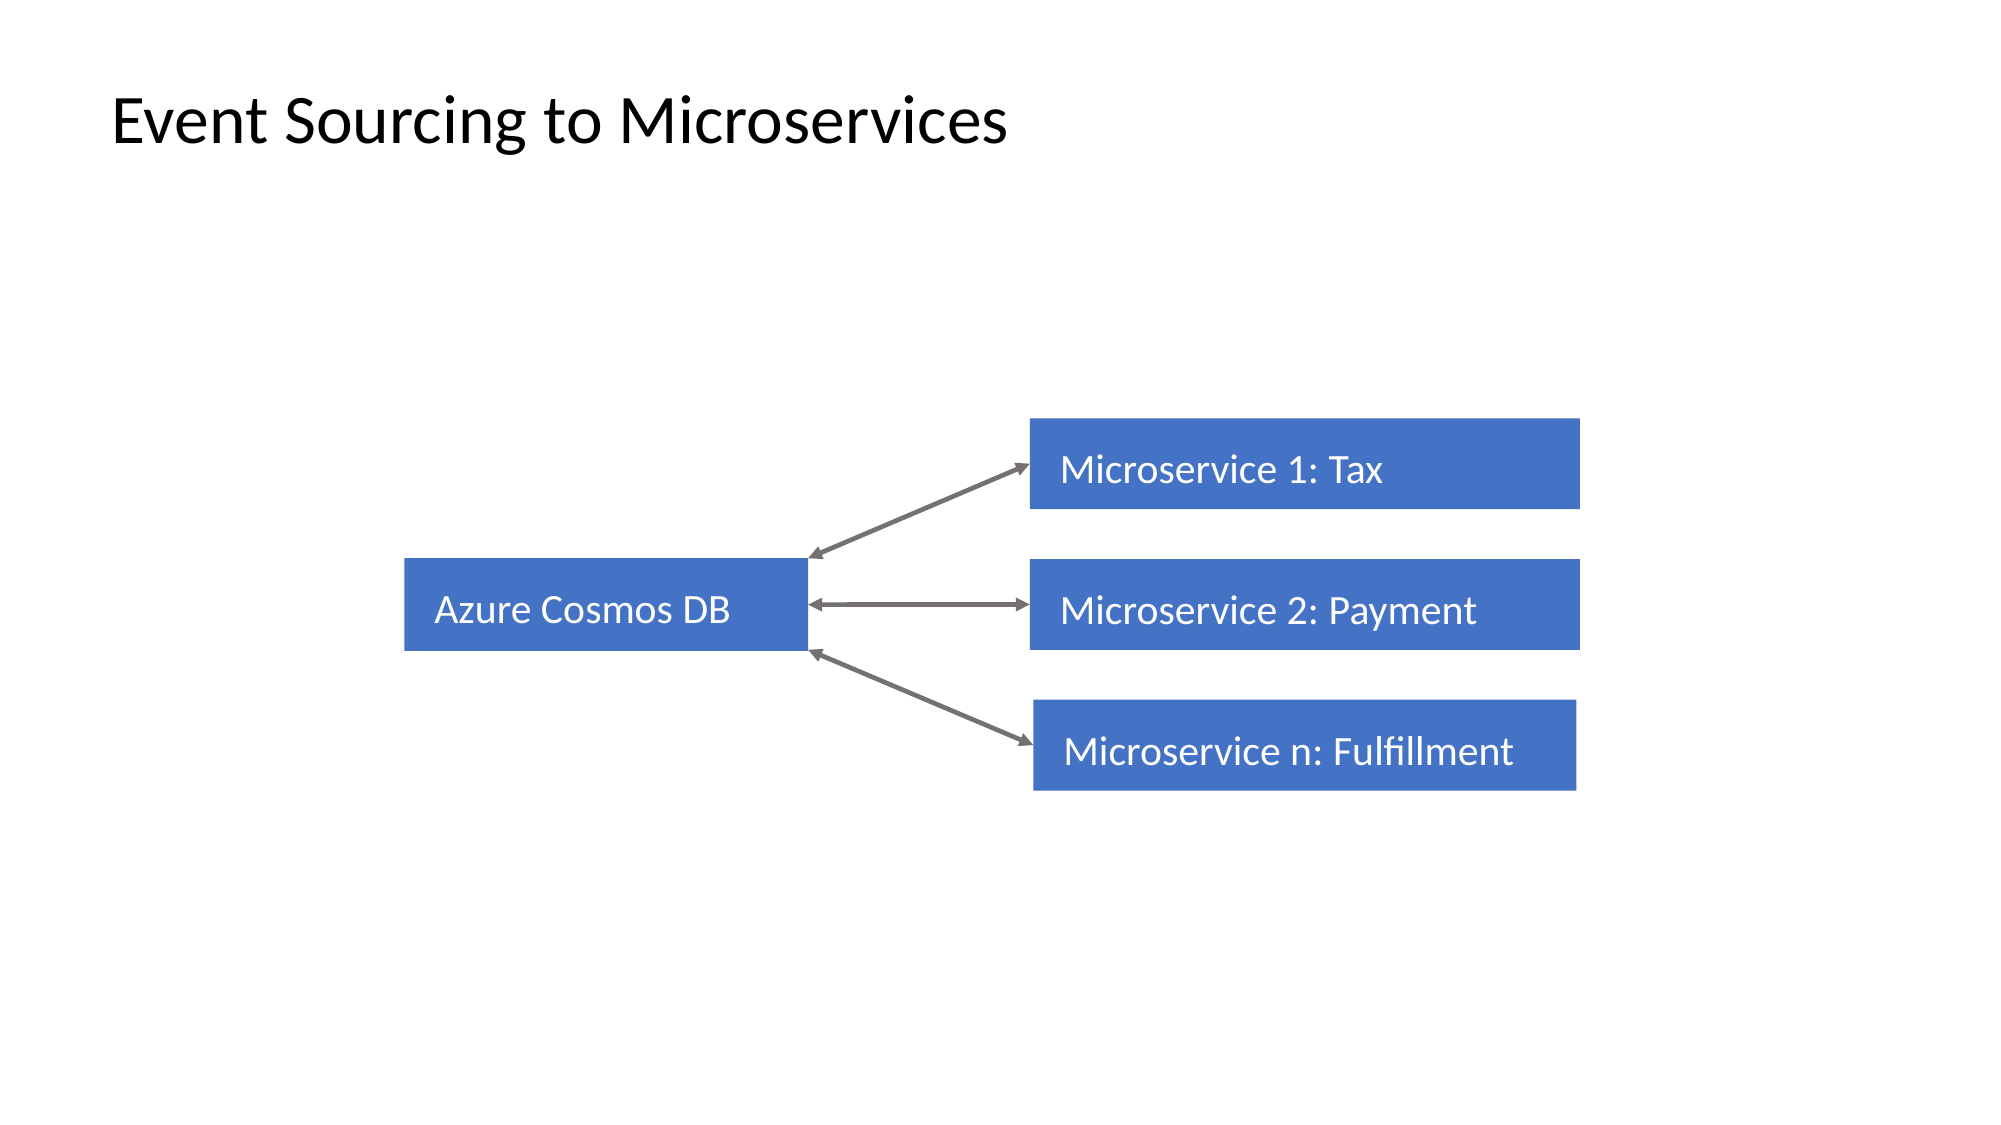

# Event Sourcing to Microservices
Microservice 1: Tax
Azure Cosmos DB
Microservice 2: Payment
Microservice n: Fulfillment